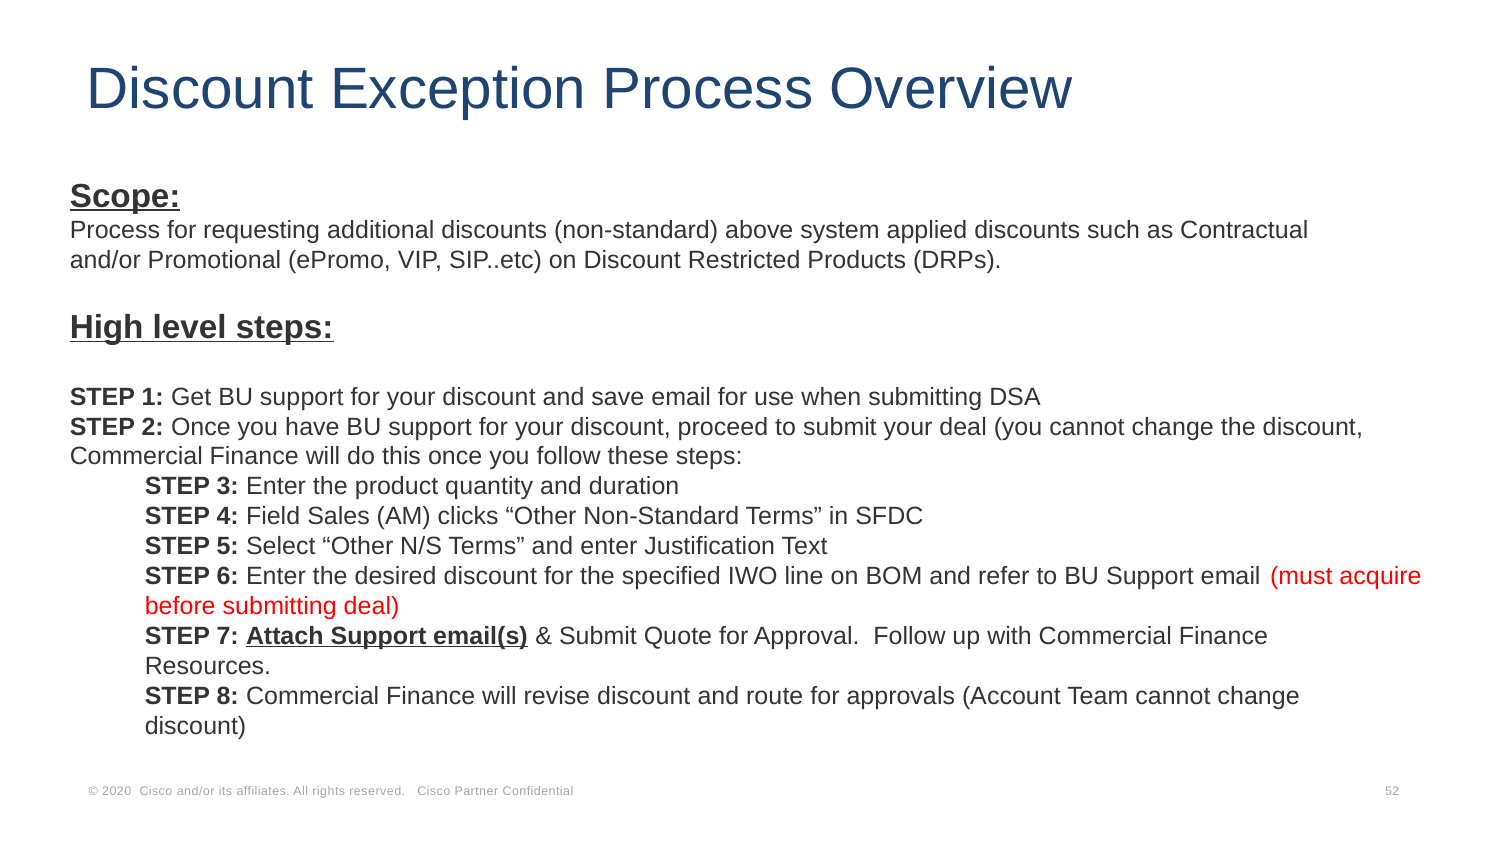

# Discount Exception Process Overview
Scope:
Process for requesting additional discounts (non-standard) above system applied discounts such as Contractual and/or Promotional (ePromo, VIP, SIP..etc) on Discount Restricted Products (DRPs).
High level steps:

STEP 1: Get BU support for your discount and save email for use when submitting DSA
STEP 2: Once you have BU support for your discount, proceed to submit your deal (you cannot change the discount, Commercial Finance will do this once you follow these steps:
STEP 3: Enter the product quantity and duration
STEP 4: Field Sales (AM) clicks “Other Non-Standard Terms” in SFDC
STEP 5: Select “Other N/S Terms” and enter Justification Text
STEP 6: Enter the desired discount for the specified IWO line on BOM and refer to BU Support email (must acquire before submitting deal)
STEP 7: Attach Support email(s) & Submit Quote for Approval.  Follow up with Commercial Finance 	Resources.
STEP 8: Commercial Finance will revise discount and route for approvals (Account Team cannot change 	discount)